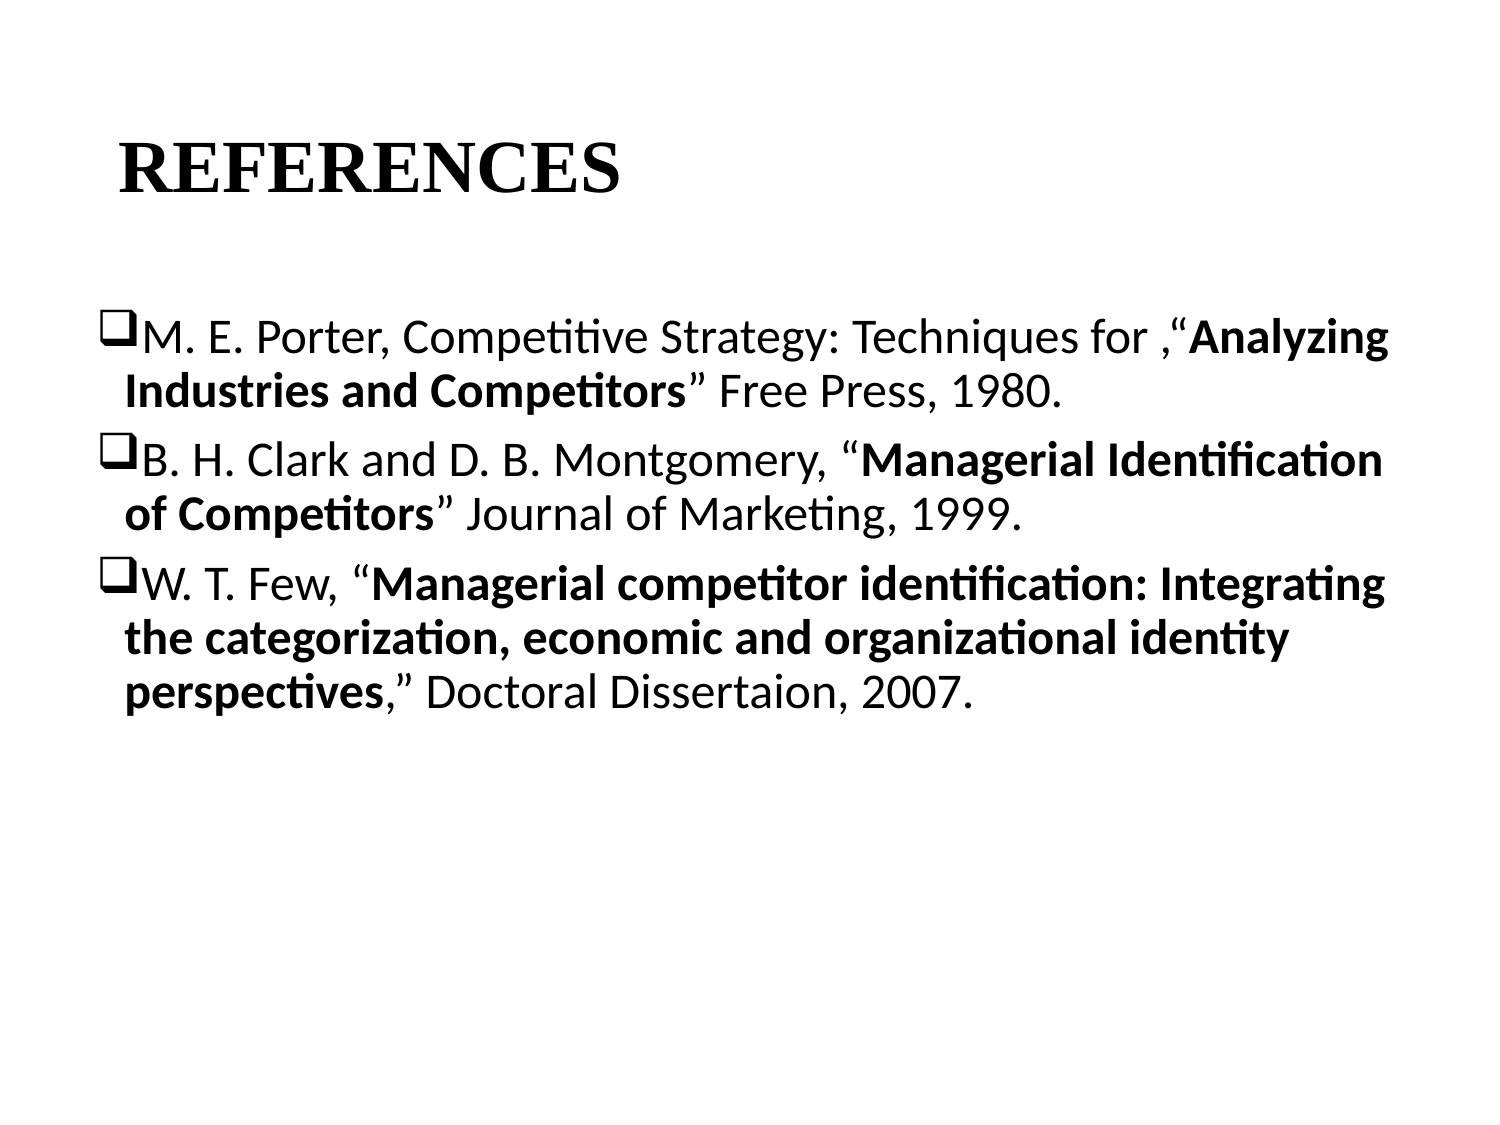

# REFERENCES
M. E. Porter, Competitive Strategy: Techniques for ,“Analyzing Industries and Competitors” Free Press, 1980.
B. H. Clark and D. B. Montgomery, “Managerial Identification of Competitors” Journal of Marketing, 1999.
W. T. Few, “Managerial competitor identification: Integrating the categorization, economic and organizational identity perspectives,” Doctoral Dissertaion, 2007.